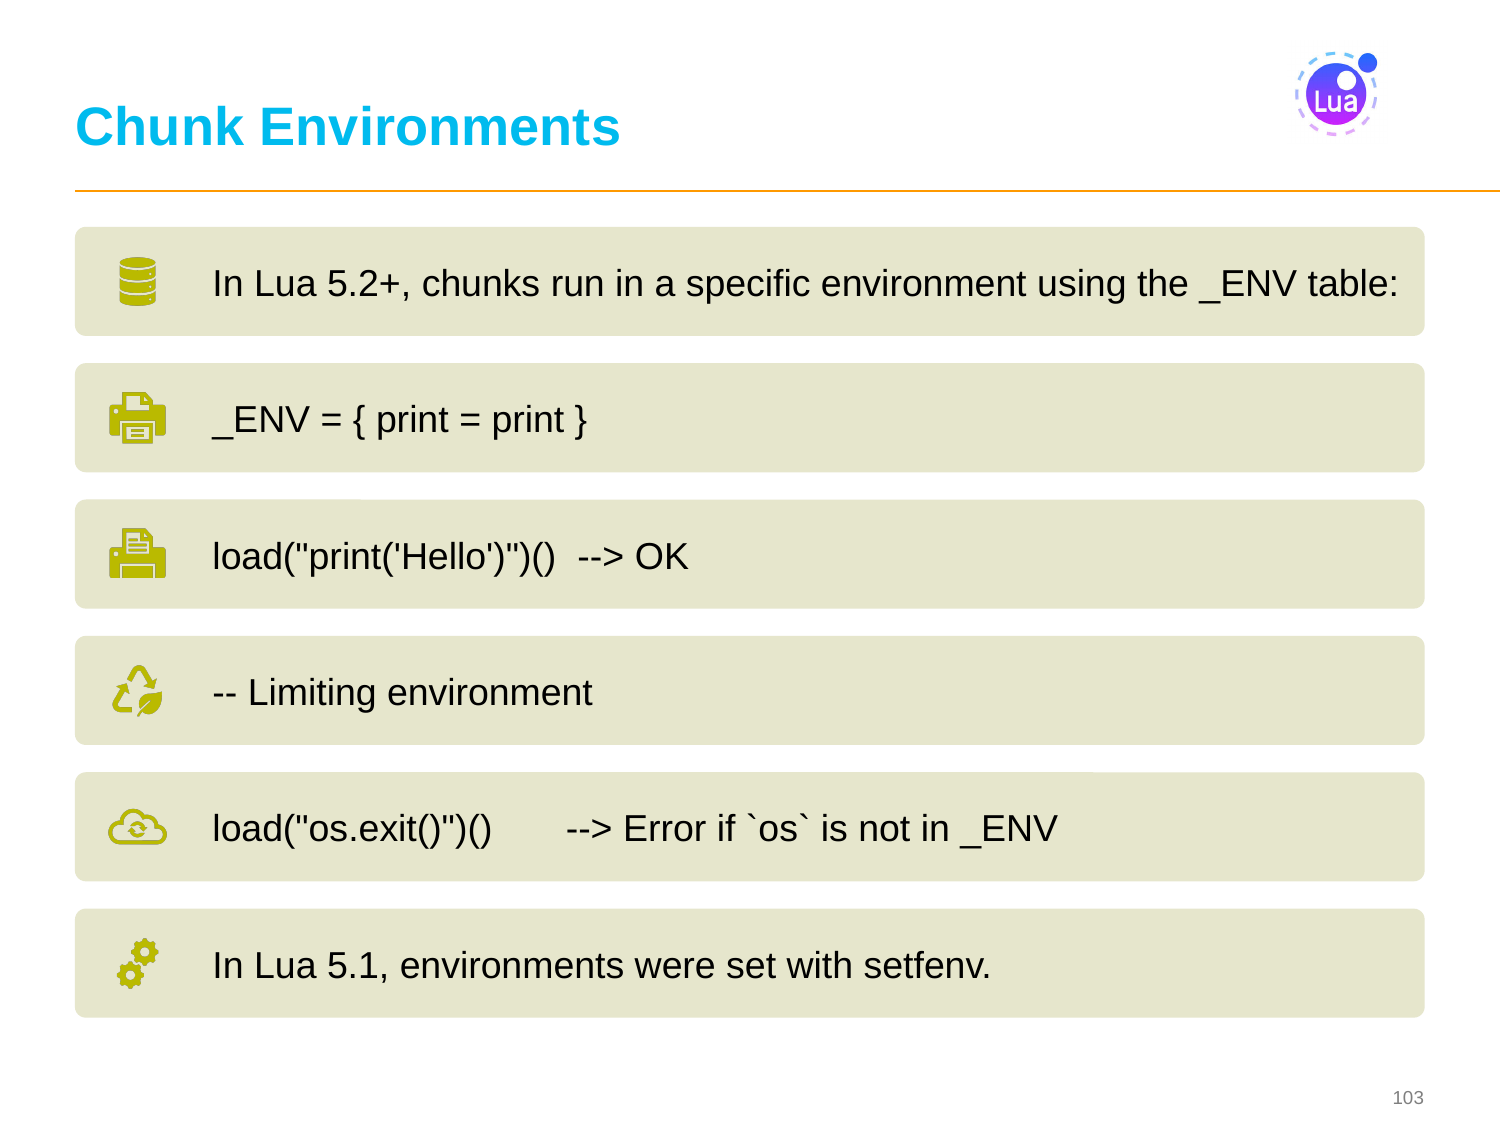

# Chunk Environments
In Lua 5.2+, chunks run in a specific environment using the _ENV table:
_ENV = { print = print }
load("print('Hello')")()  --> OK
-- Limiting environment
load("os.exit()")()       --> Error if `os` is not in _ENV
In Lua 5.1, environments were set with setfenv.